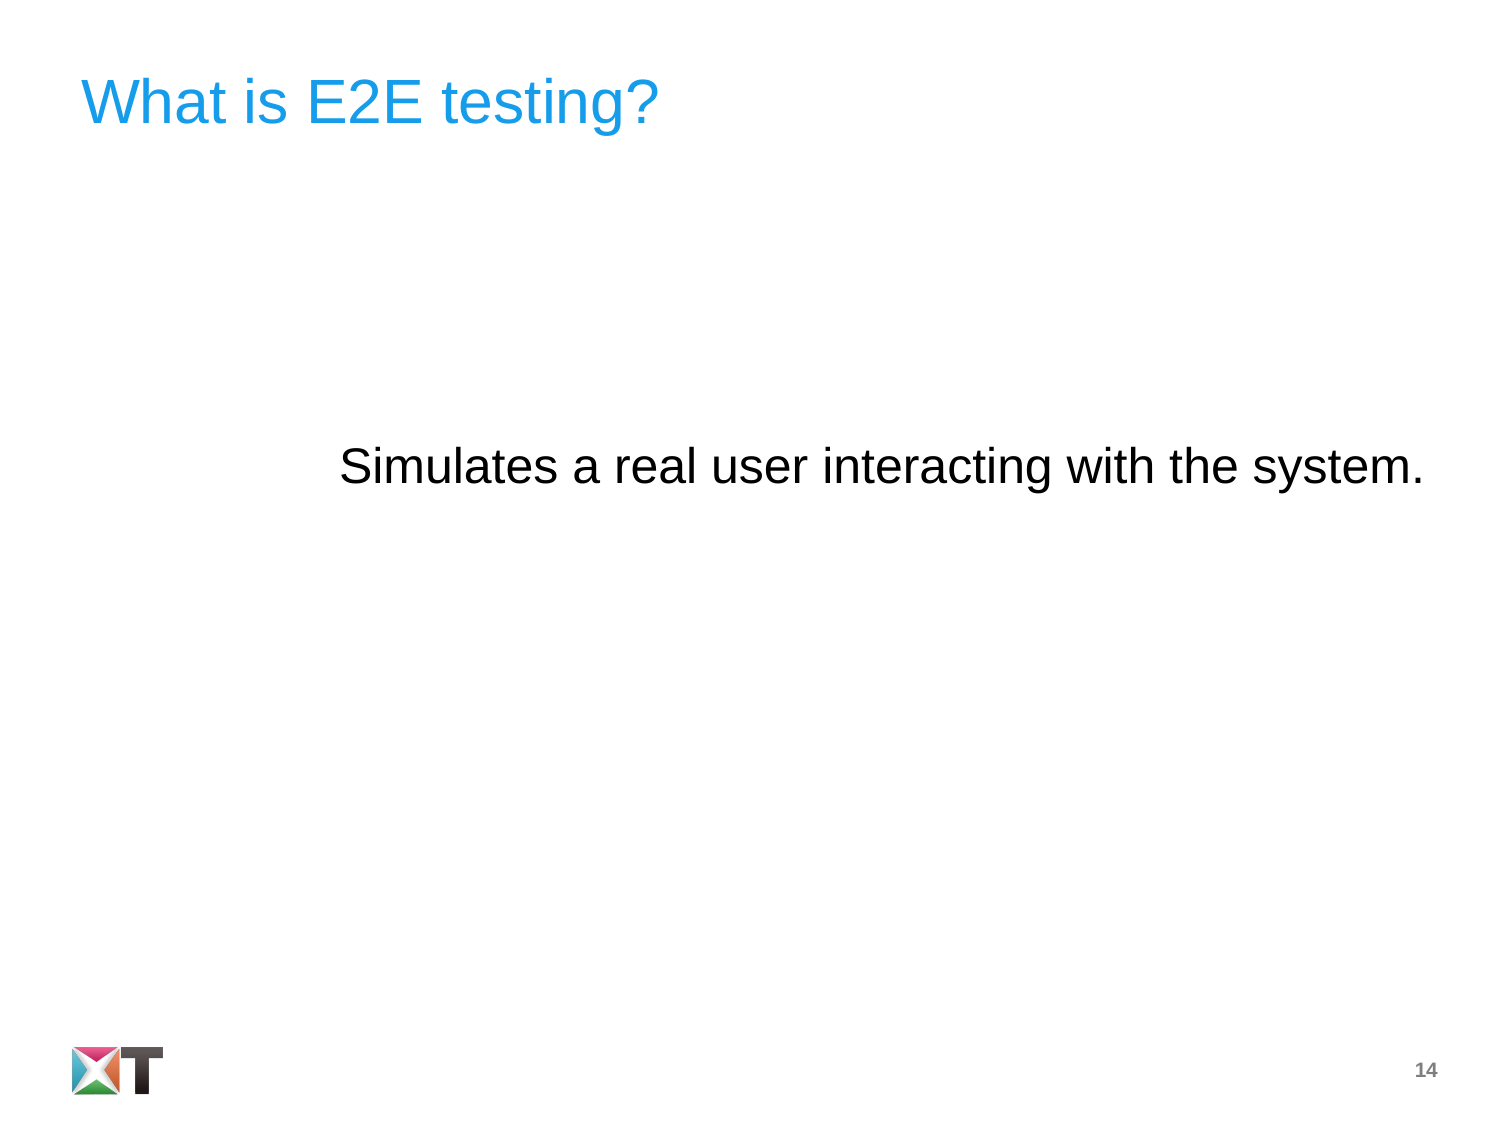

# What is E2E testing?
Simulates a real user interacting with the system.